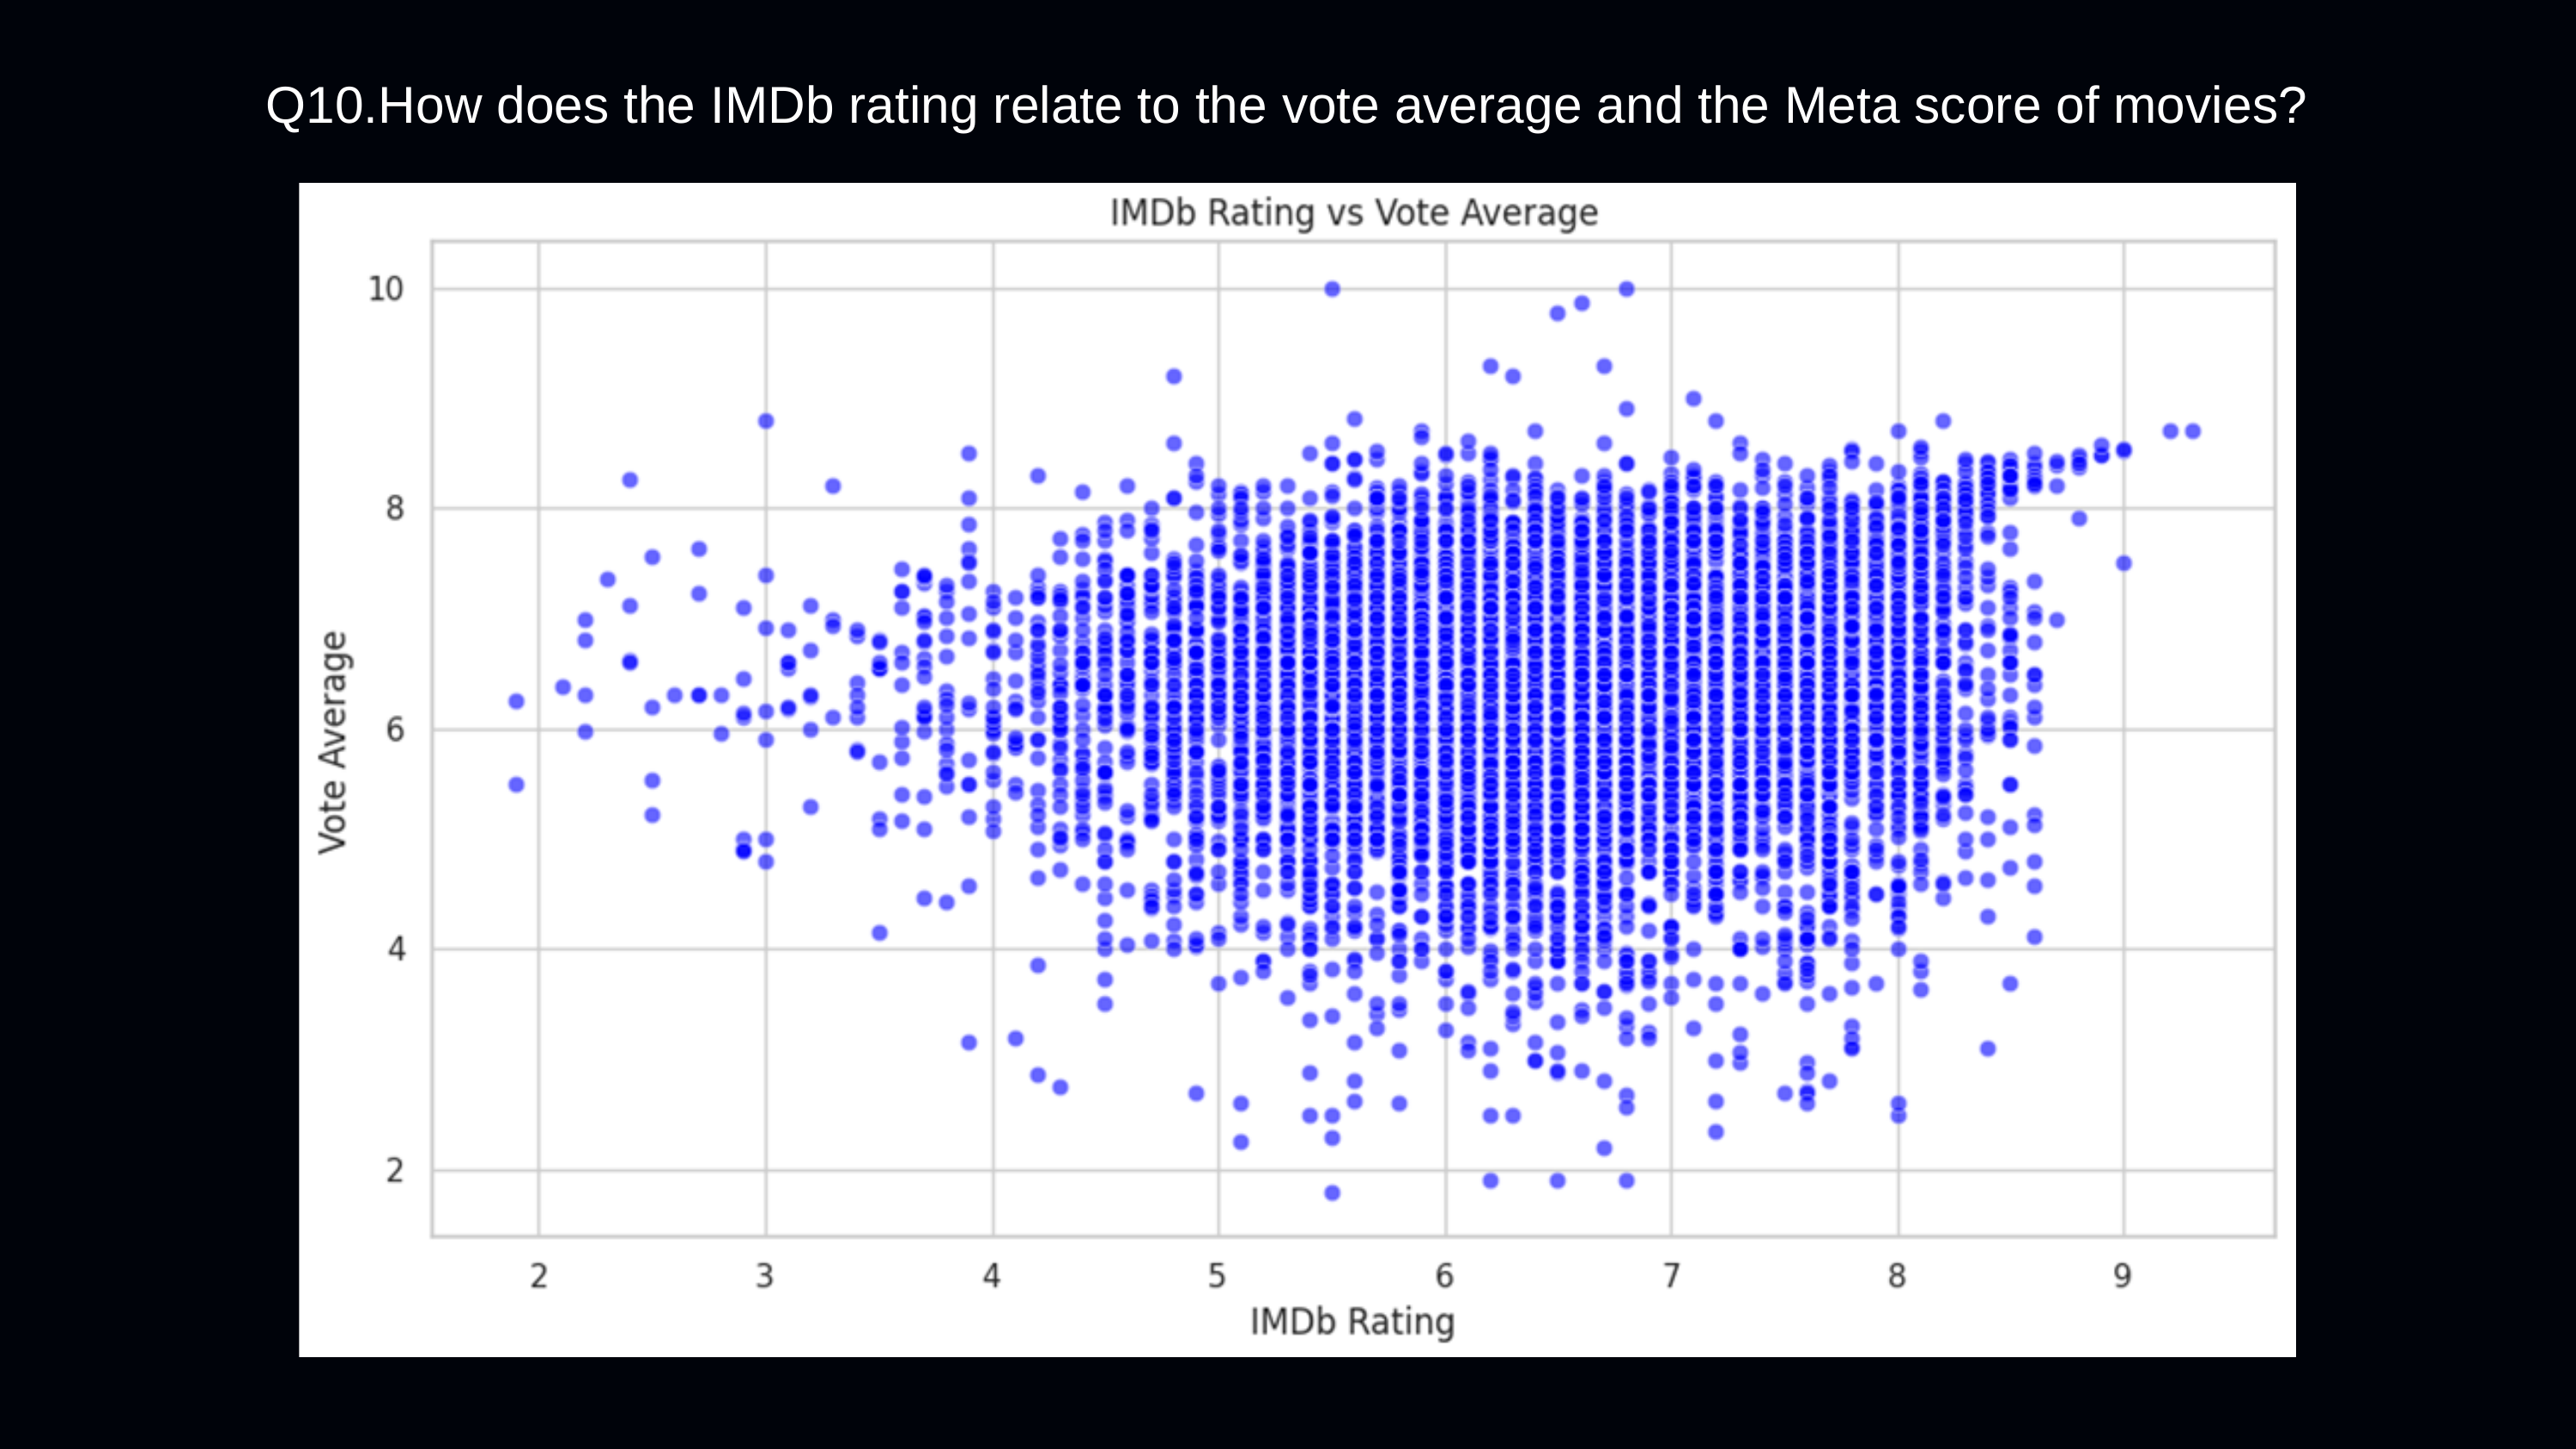

Q10.How does the IMDb rating relate to the vote average and the Meta score of movies?